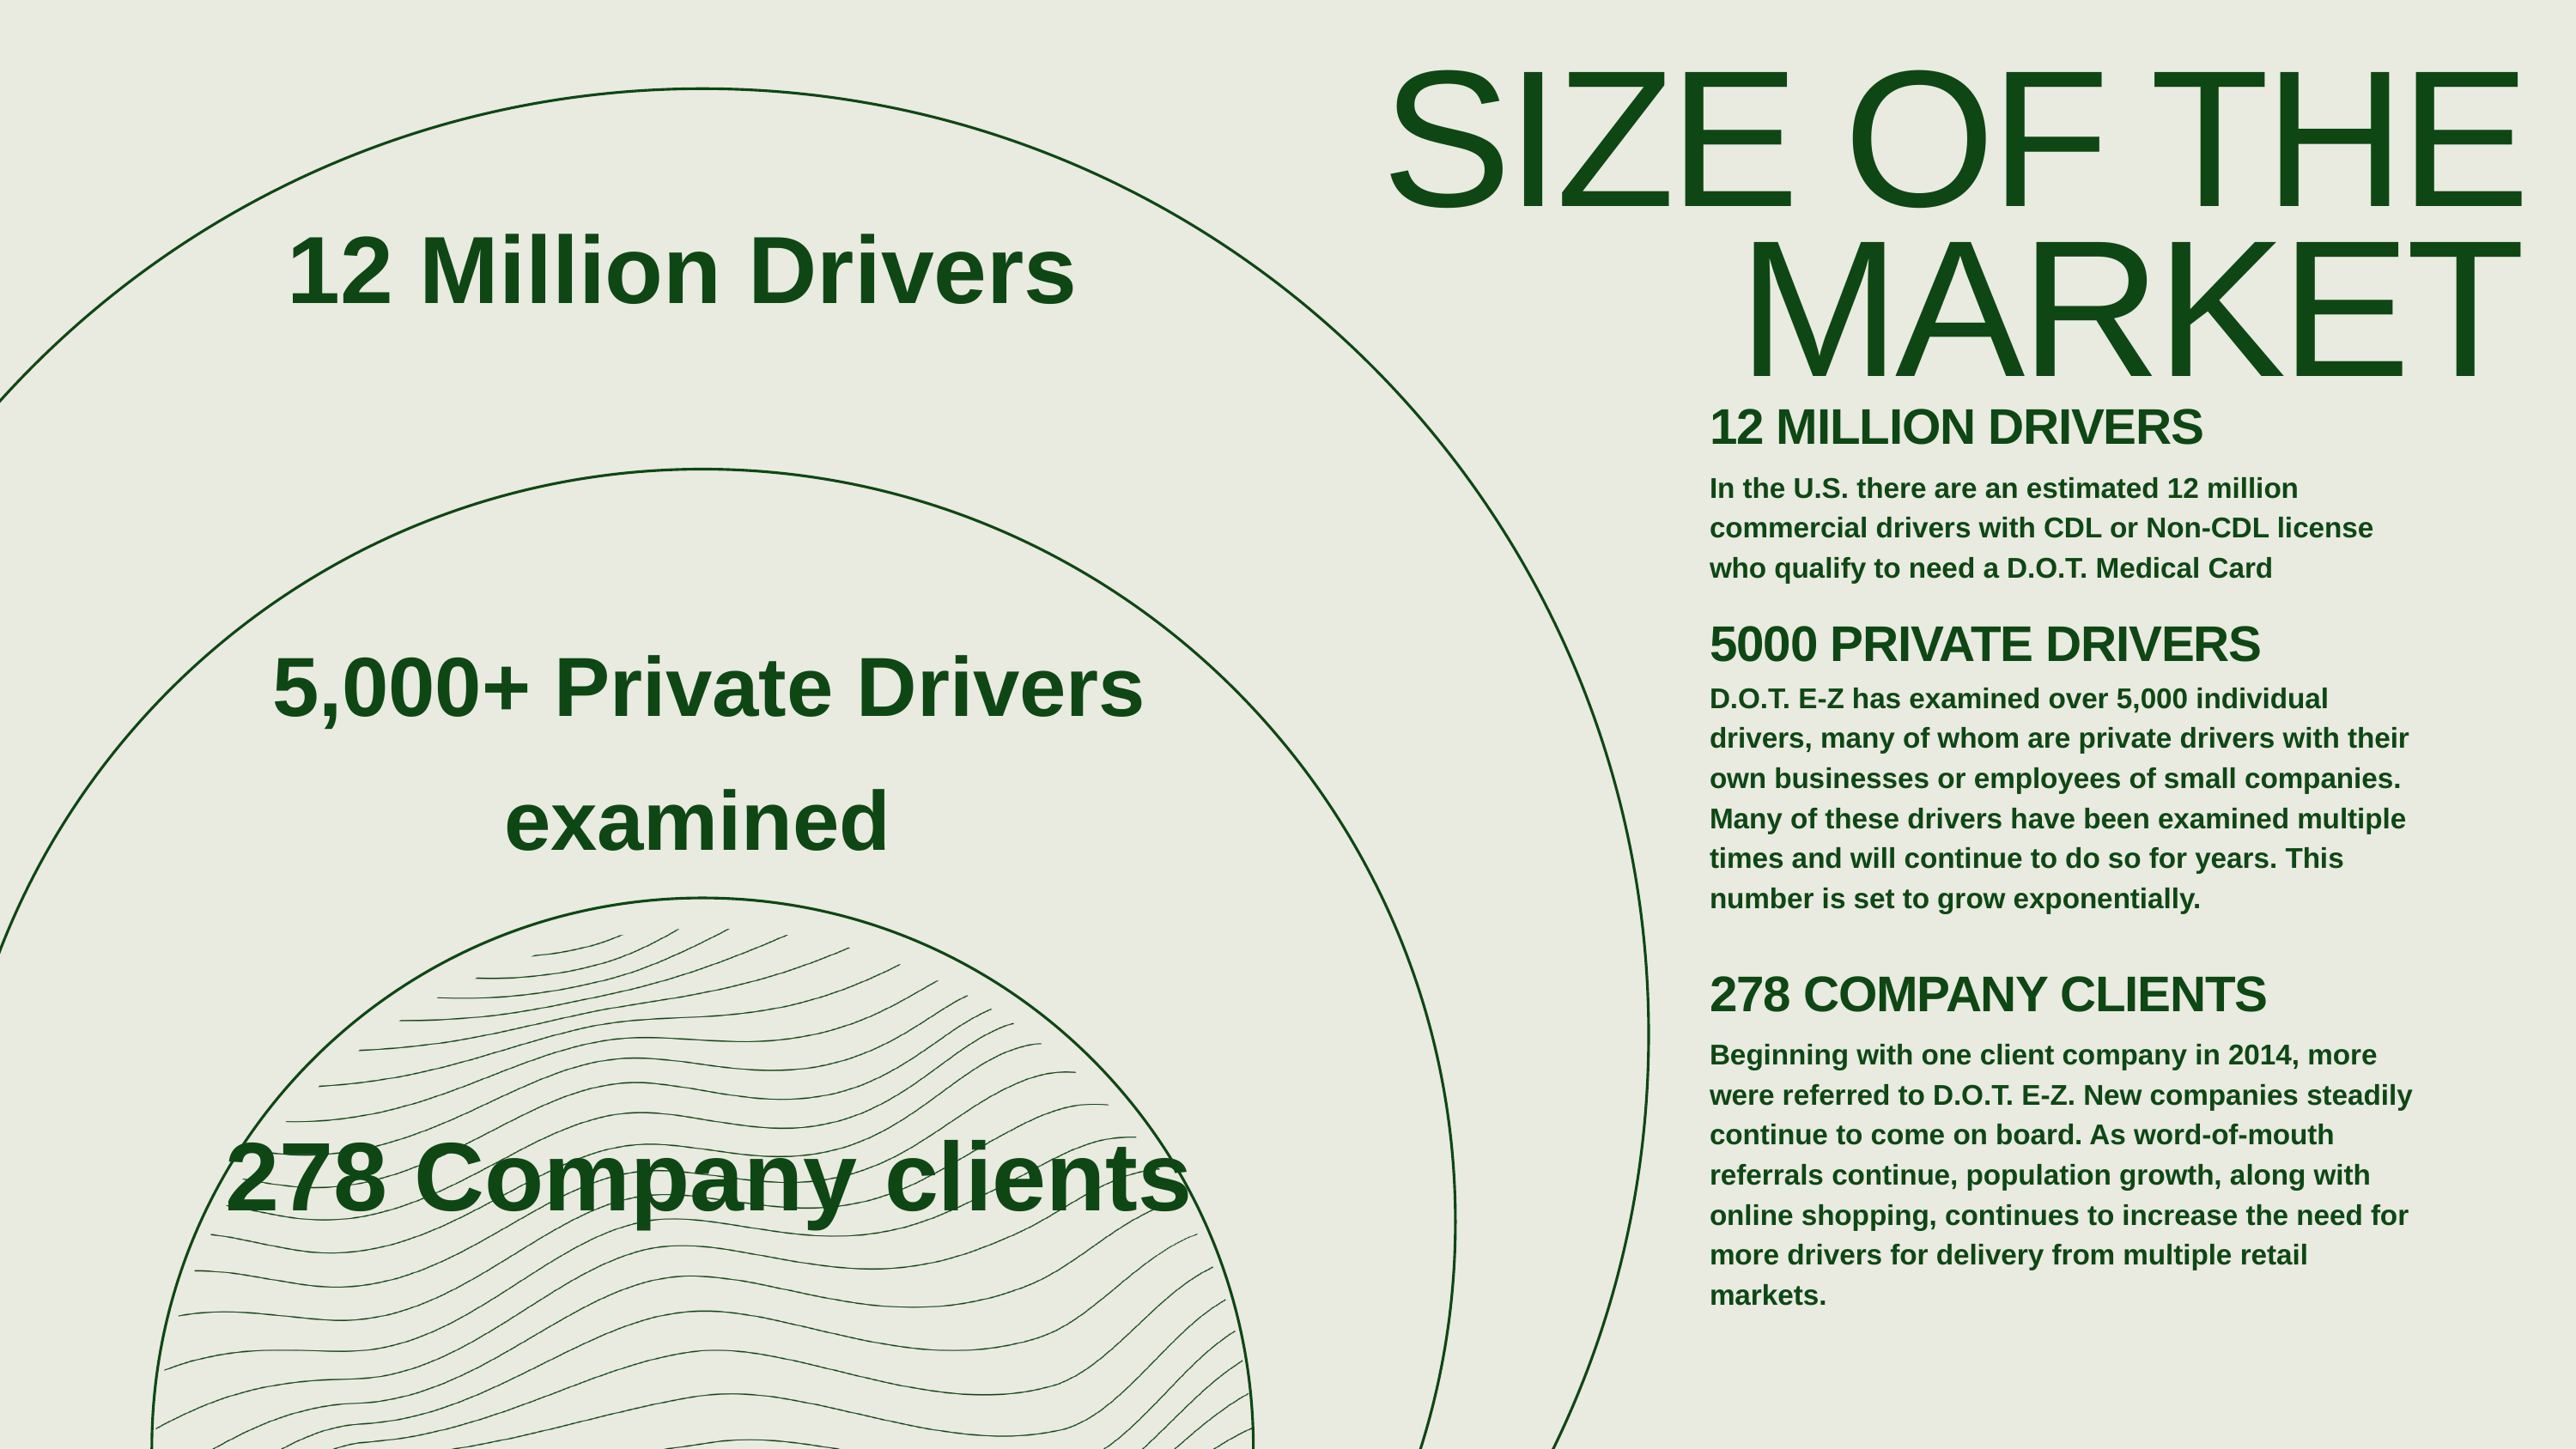

SIZE OF THE MARKET

12 Million Drivers
12 MILLION DRIVERS
In the U.S. there are an estimated 12 million commercial drivers with CDL or Non-CDL license who qualify to need a D.O.T. Medical Card

5,000+ Private Drivers examined
5000 PRIVATE DRIVERS
D.O.T. E-Z has examined over 5,000 individual drivers, many of whom are private drivers with their own businesses or employees of small companies. Many of these drivers have been examined multiple times and will continue to do so for years. This number is set to grow exponentially.

278 COMPANY CLIENTS
Beginning with one client company in 2014, more were referred to D.O.T. E-Z. New companies steadily continue to come on board. As word-of-mouth referrals continue, population growth, along with online shopping, continues to increase the need for more drivers for delivery from multiple retail markets.
278 Company clients